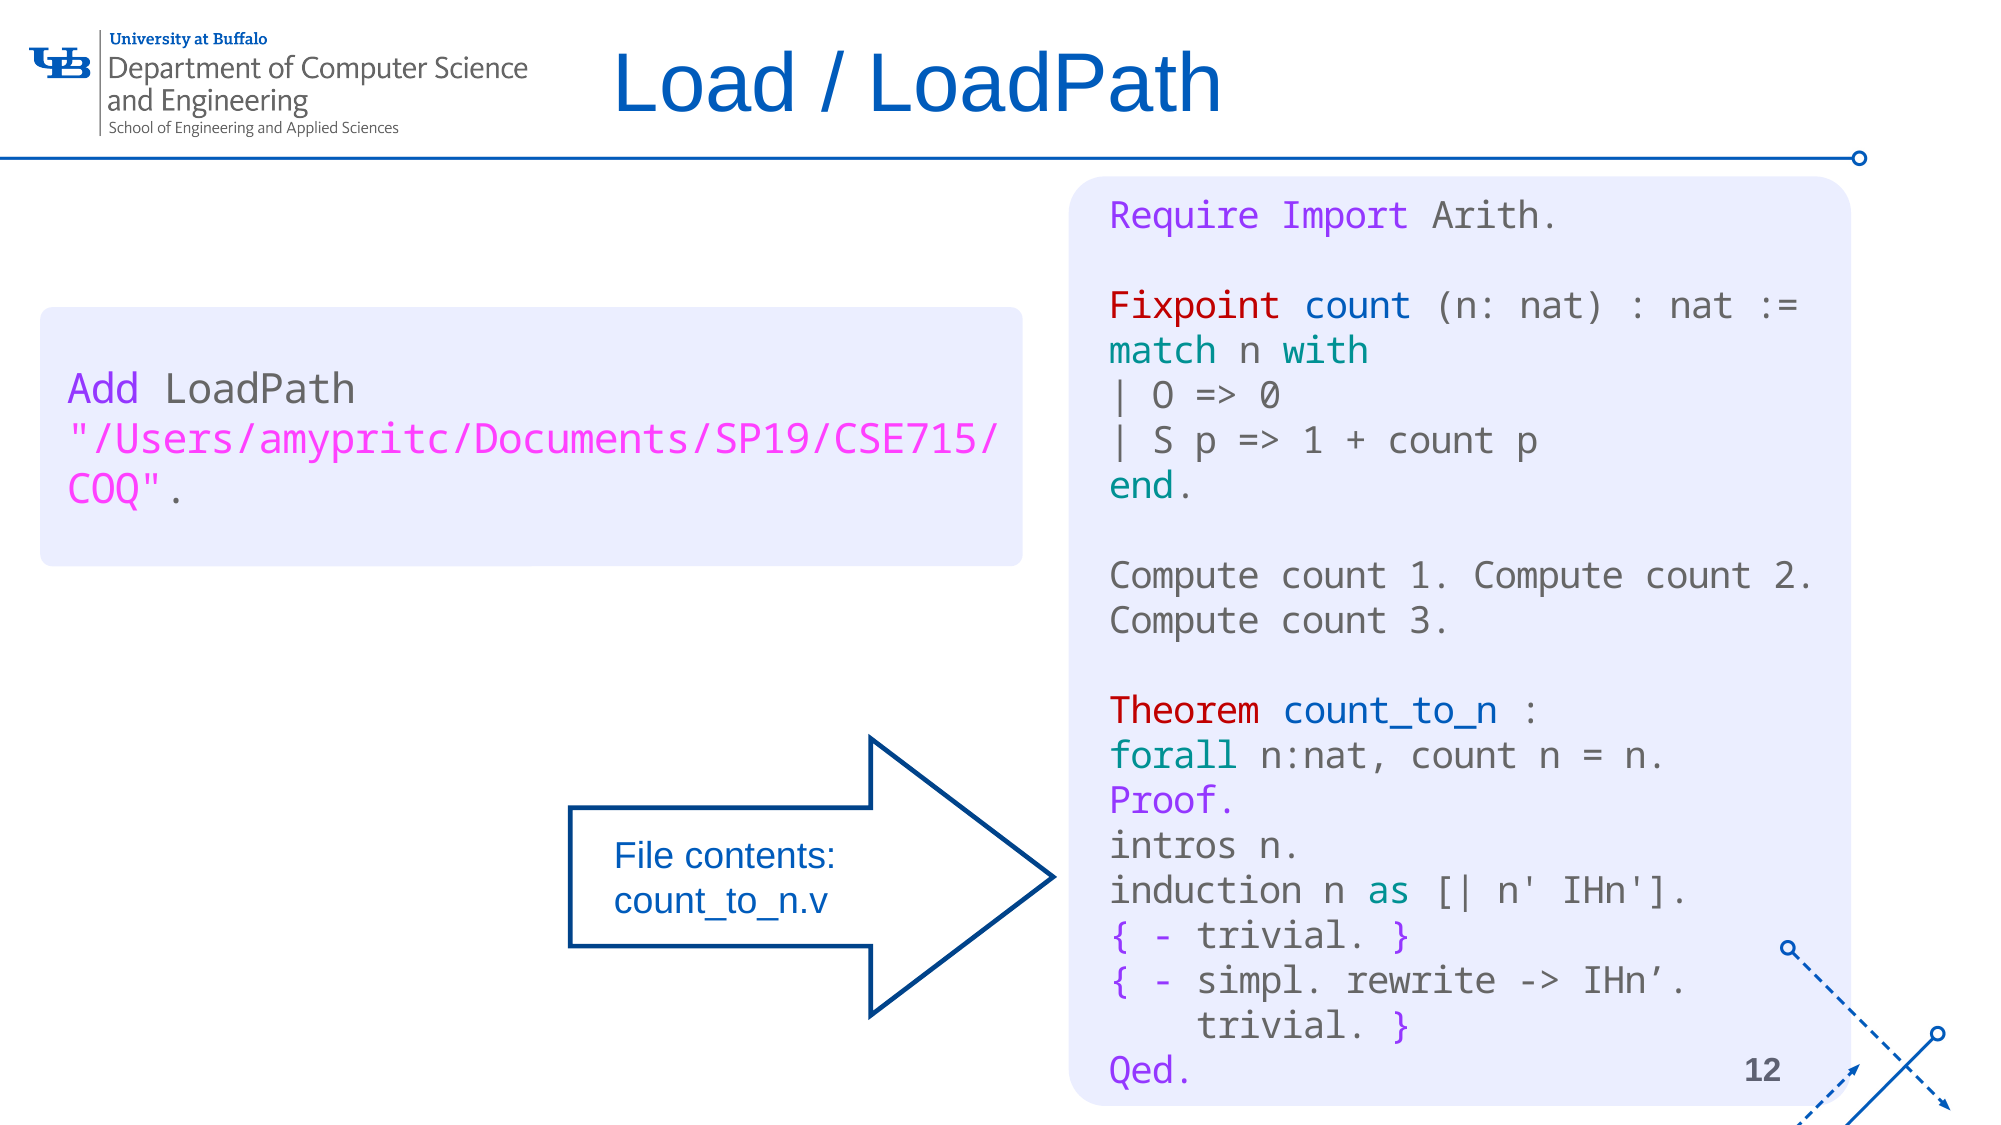

Load / LoadPath
Require Import Arith.

Fixpoint count (n: nat) : nat :=
match n with
| O => 0
| S p => 1 + count p
end.

Compute count 1. Compute count 2.
Compute count 3.

Theorem count_to_n :
forall n:nat, count n = n.
Proof.
intros n.
induction n as [| n' IHn'].
{ - trivial. }
{ - simpl. rewrite -> IHn’.
    trivial. }
Qed.
Add LoadPath  "/Users/amypritc/Documents/SP19/CSE715/COQ".

File contents:
count_to_n.v